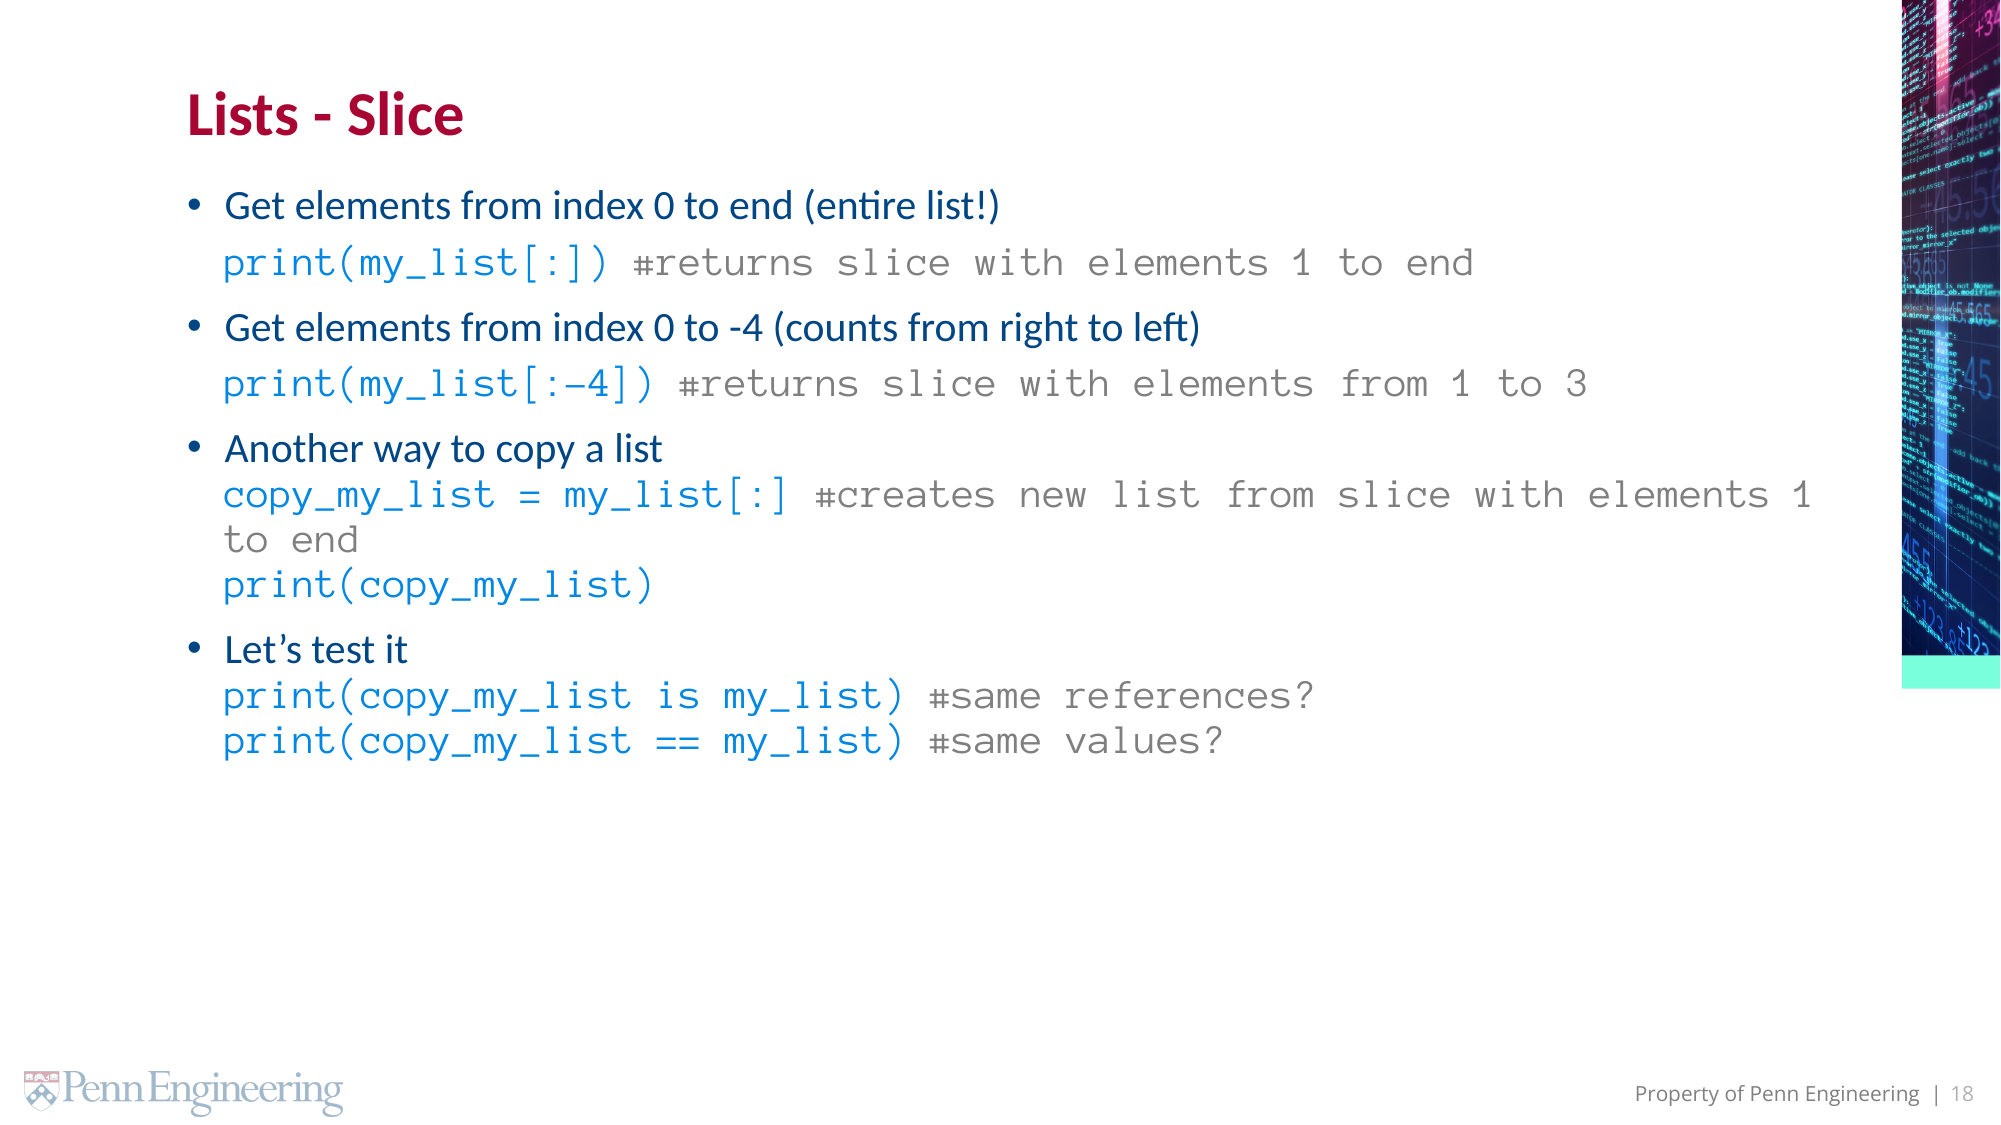

# Lists - Slice
Get elements from index 0 to end (entire list!)
print(my_list[:]) #returns slice with elements 1 to end
Get elements from index 0 to -4 (counts from right to left)
print(my_list[:-4]) #returns slice with elements from 1 to 3
Another way to copy a list
copy_my_list = my_list[:] #creates new list from slice with elements 1 to end
print(copy_my_list)
Let’s test it
print(copy_my_list is my_list) #same references?
print(copy_my_list == my_list) #same values?

18